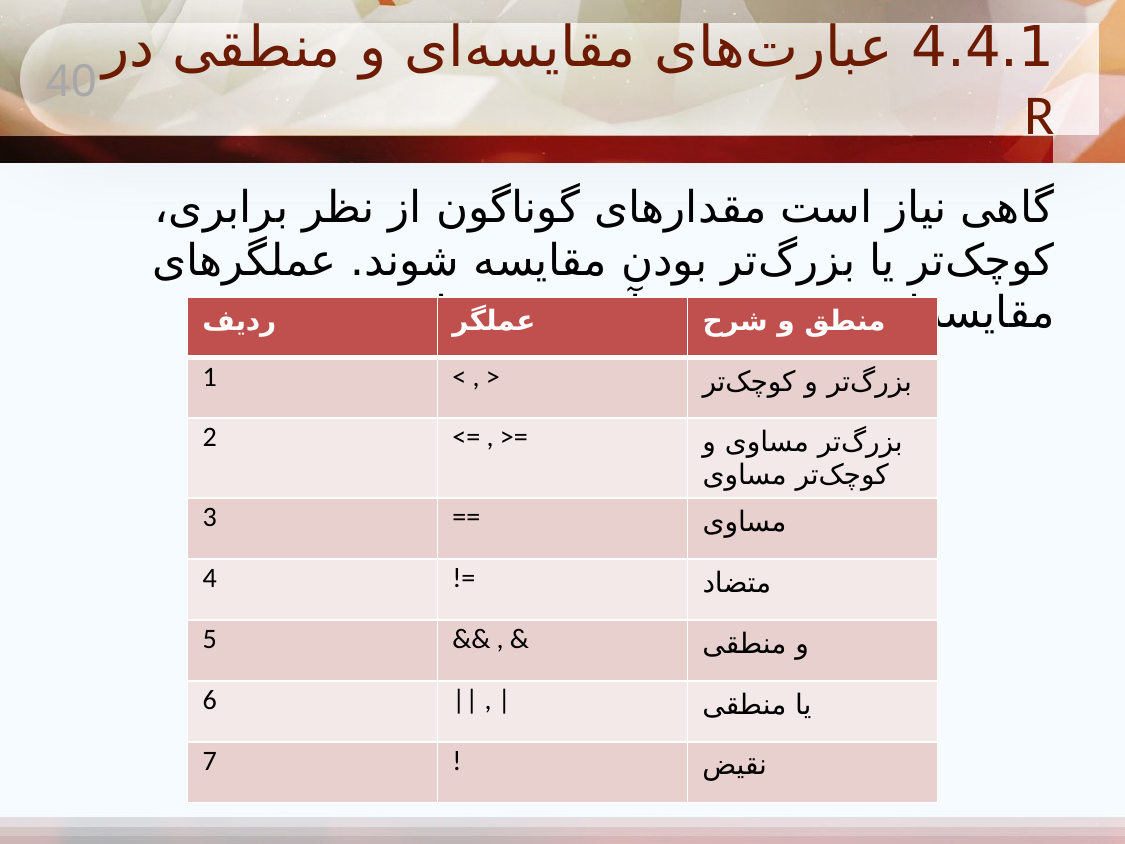

# 4.4.1 عبارت‌های مقایسه‌ای و منطقی در R
40
گاهی نیاز است مقدارهای گوناگون از نظر برابری، کوچک‌تر یا بزرگ‌تر بودن مقایسه‌ شوند. عملگرهای مقایسه‌ای در R در زیر آورده شده‌اند:

| ردیف | عملگر | منطق و شرح |
| --- | --- | --- |
| 1 | < , > | بزرگ‌تر و کوچک‌تر |
| 2 | <= , >= | بزرگ‌تر مساوی و کوچک‌تر مساوی |
| 3 | == | مساوی |
| 4 | != | متضاد |
| 5 | && , & | و منطقی |
| 6 | || , | | یا منطقی |
| 7 | ! | نقیض |